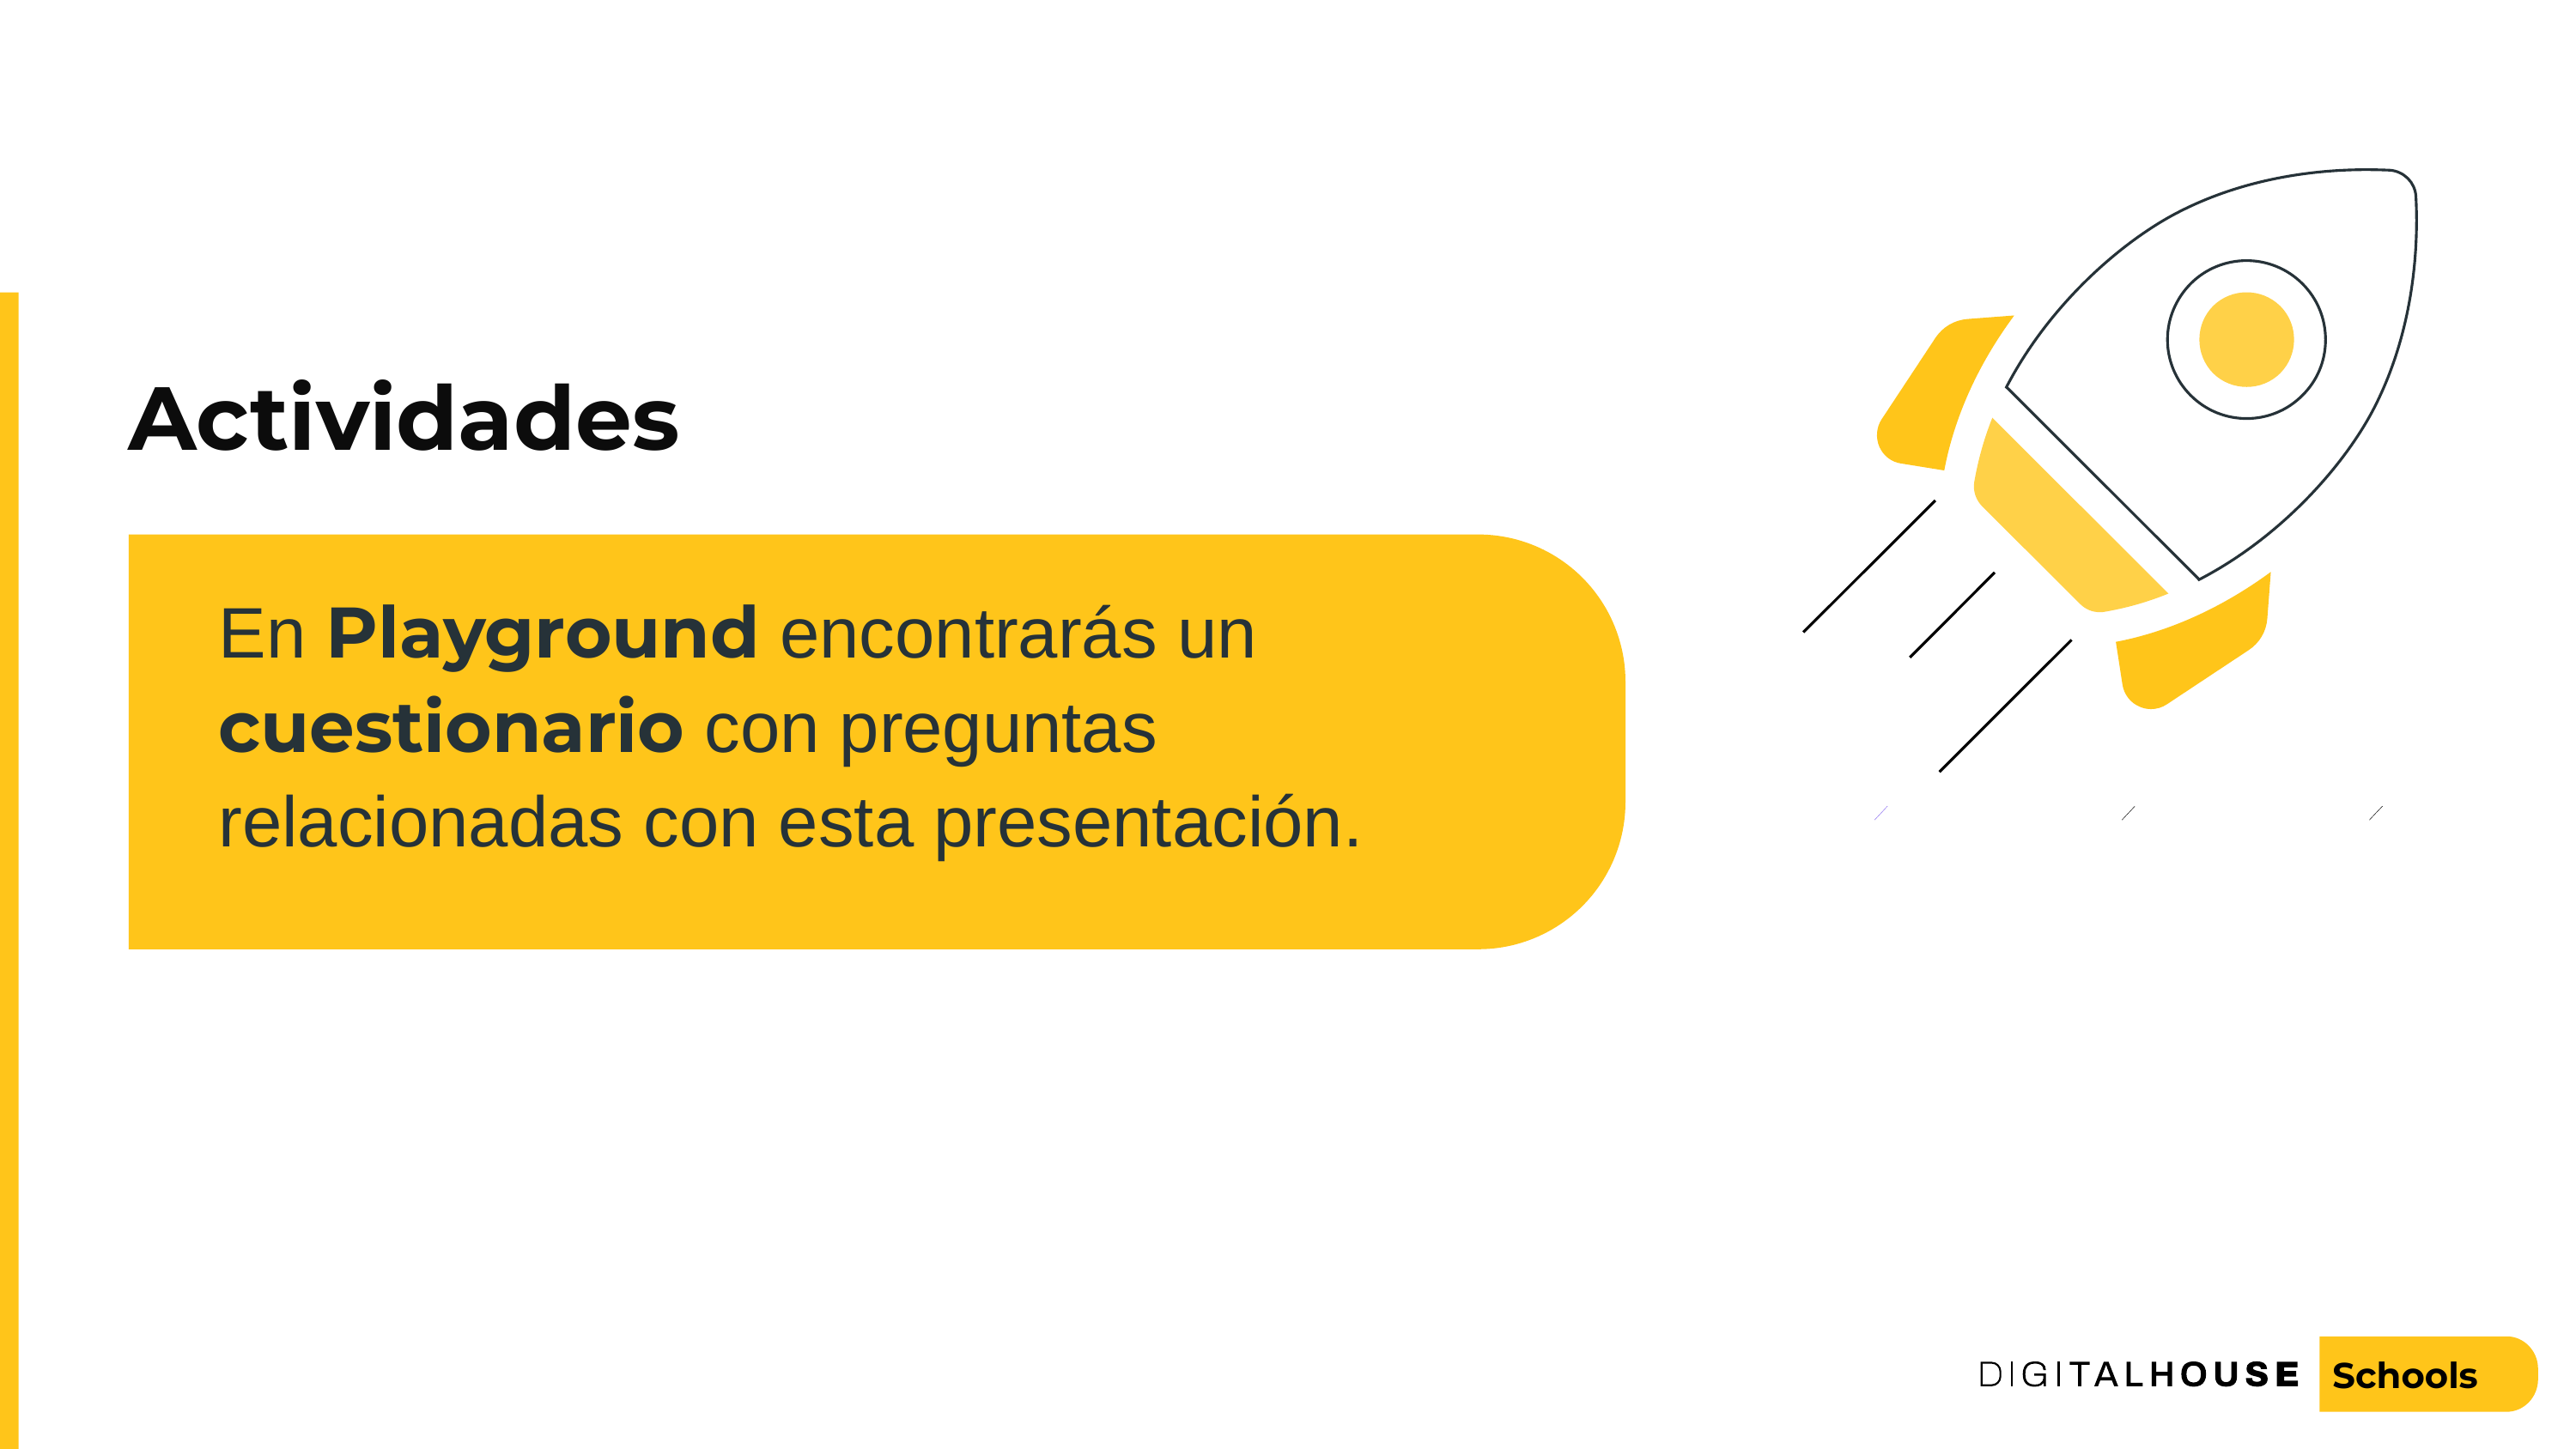

Actividades
En Playground encontrarás un cuestionario con preguntas relacionadas con esta presentación.
Schools